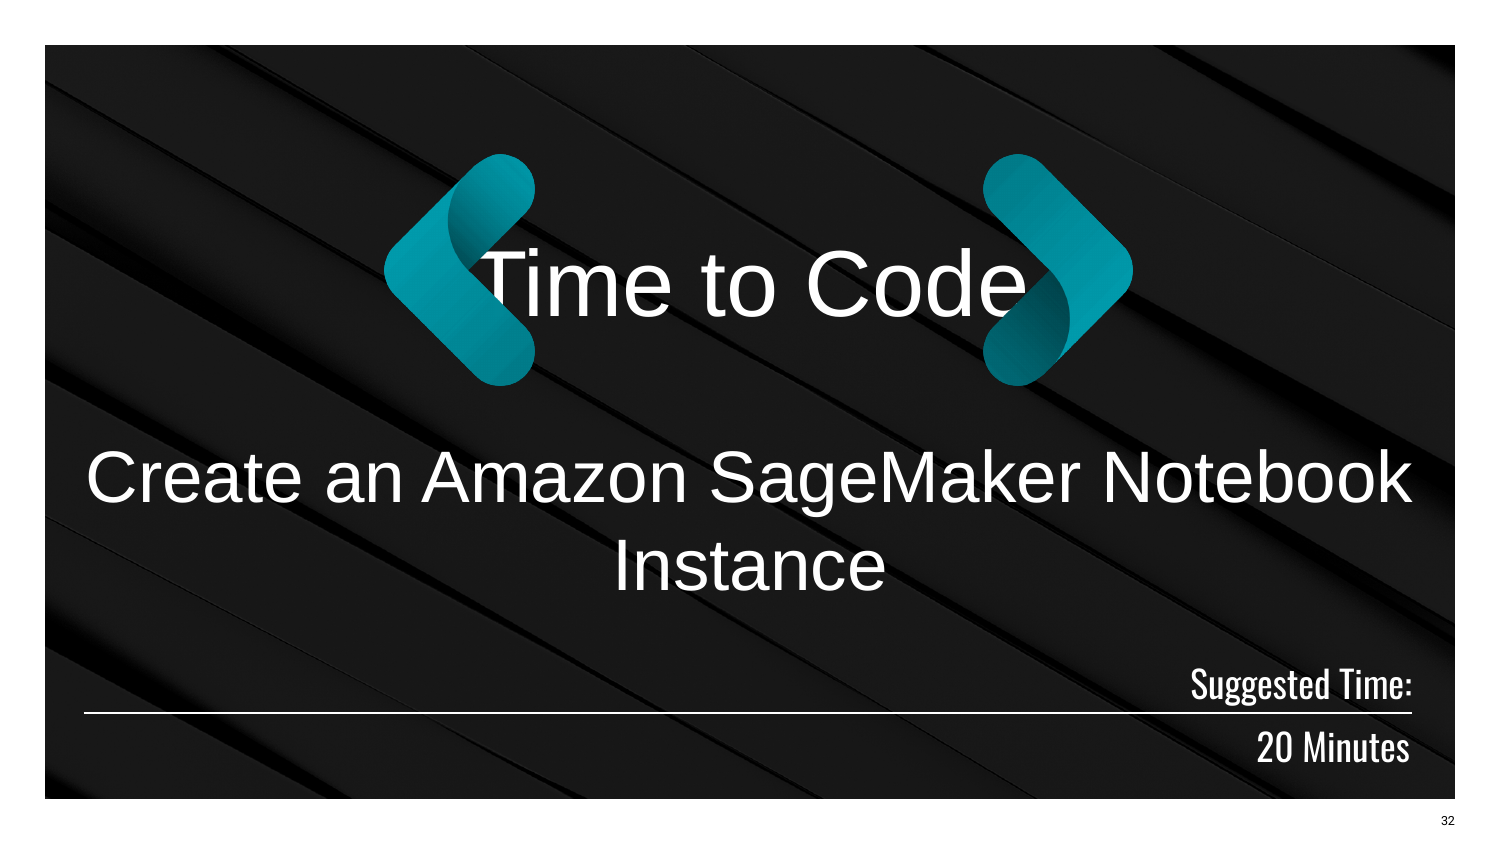

Create an Amazon SageMaker Notebook Instance
# 20 Minutes

32